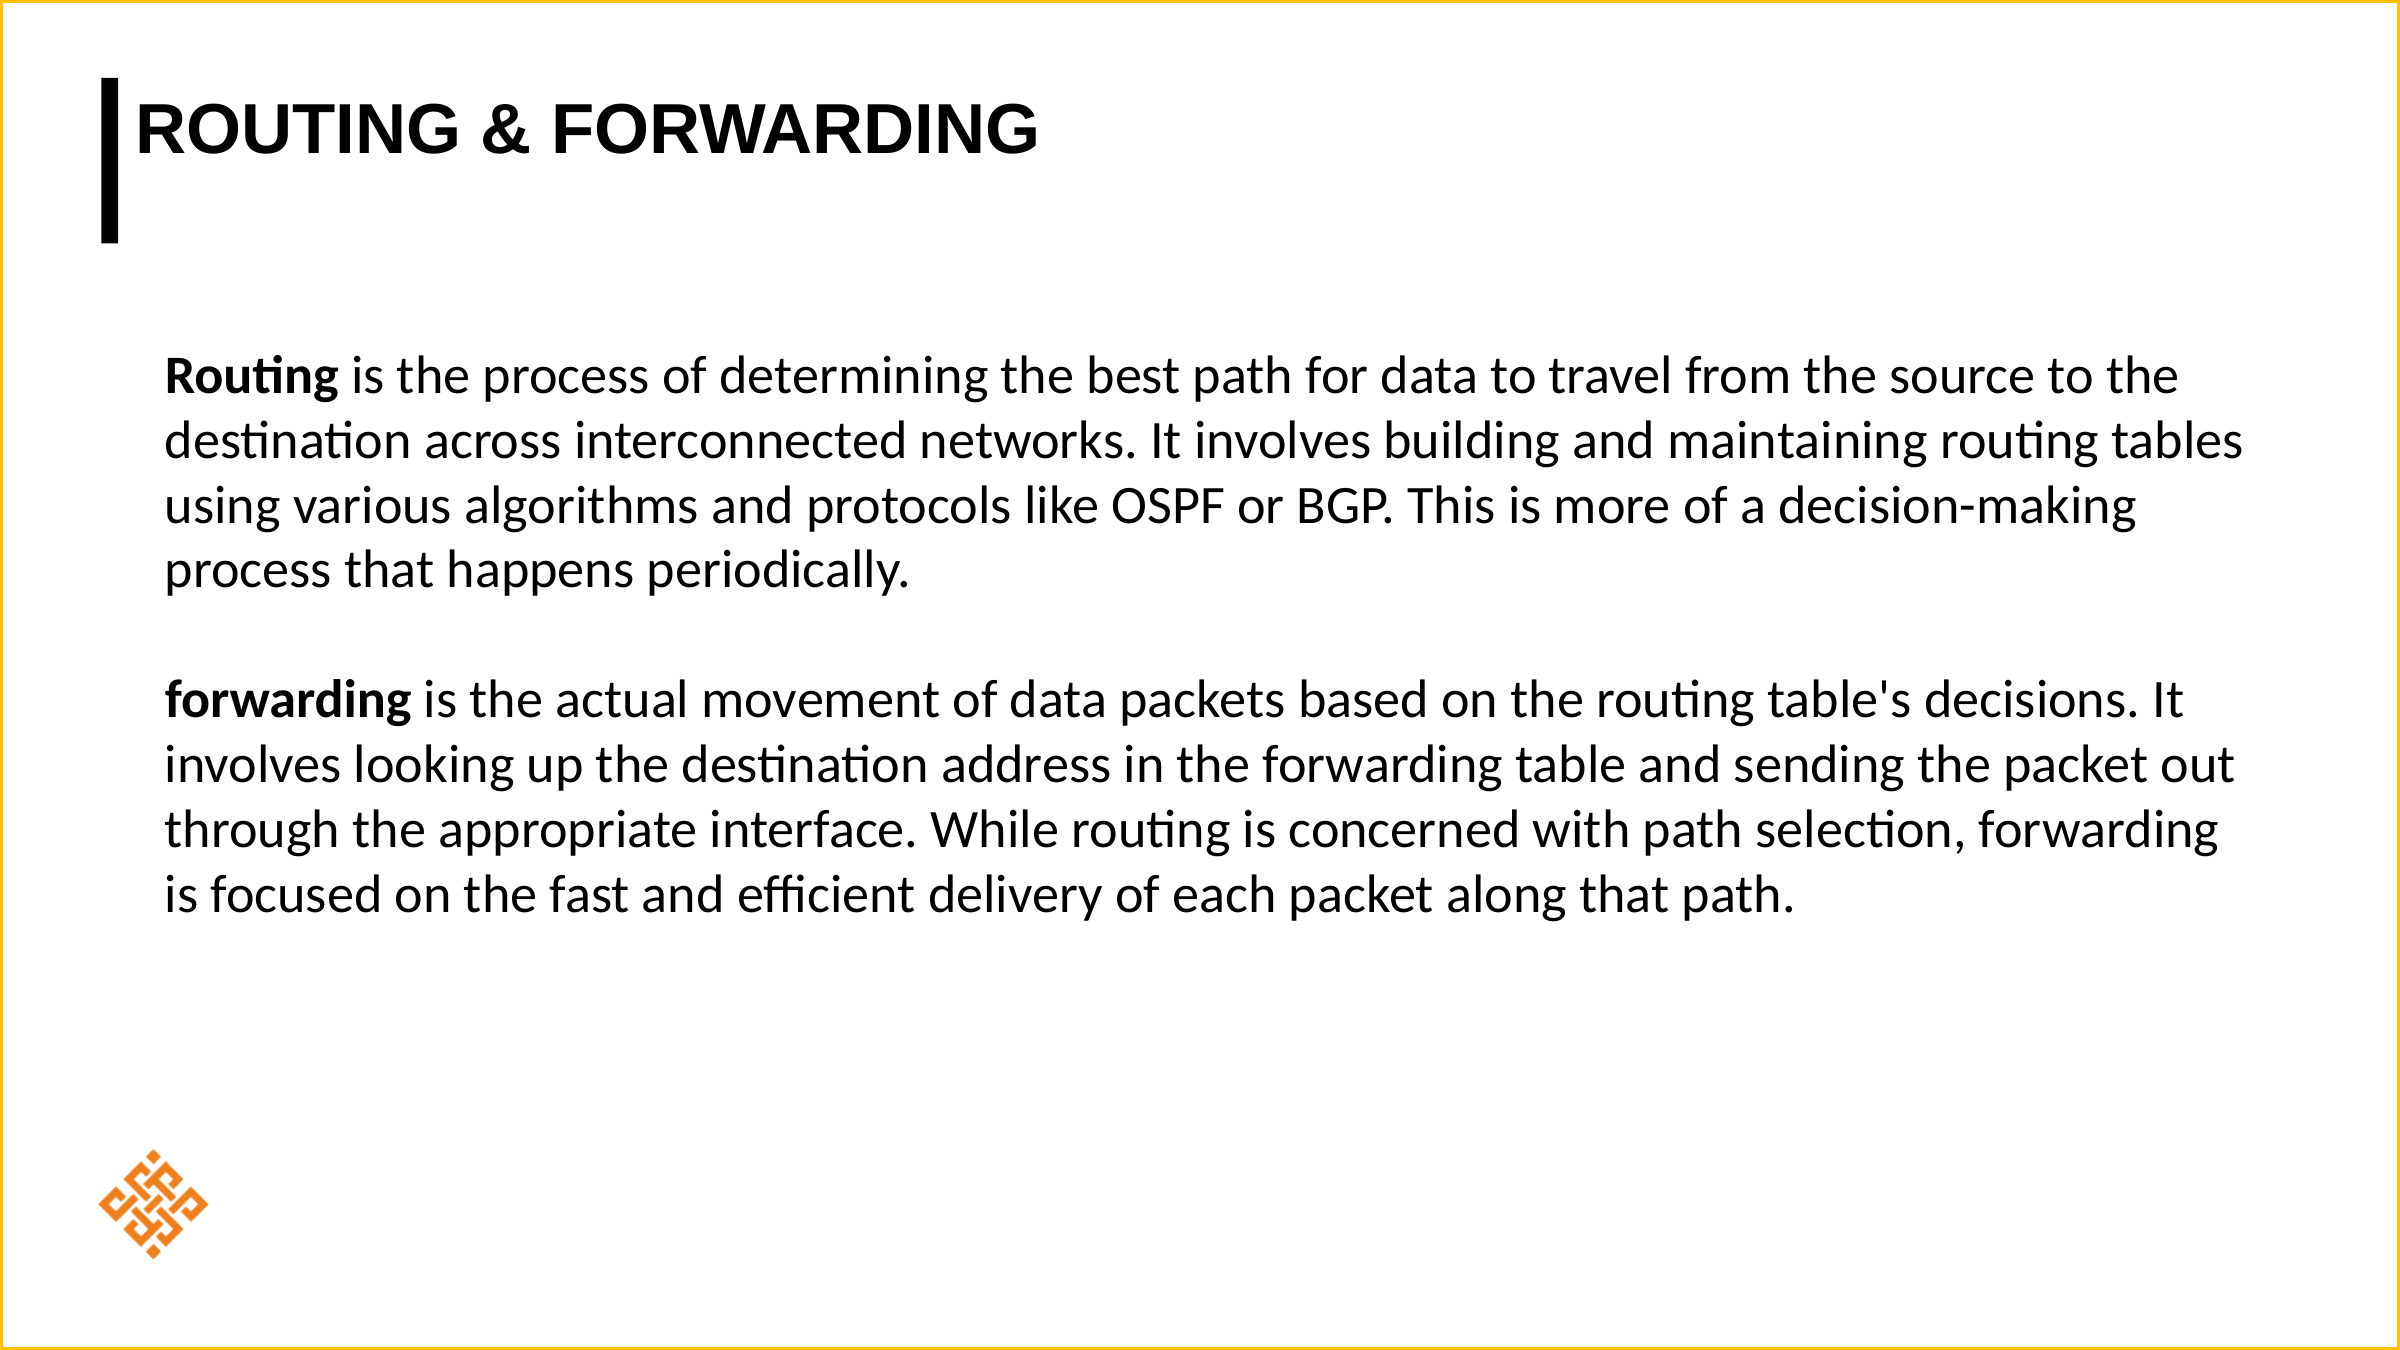

# Routing & Forwarding

Routing is the process of determining the best path for data to travel from the source to the destination across interconnected networks. It involves building and maintaining routing tables using various algorithms and protocols like OSPF or BGP. This is more of a decision-making process that happens periodically.

forwarding is the actual movement of data packets based on the routing table's decisions. It involves looking up the destination address in the forwarding table and sending the packet out through the appropriate interface. While routing is concerned with path selection, forwarding is focused on the fast and efficient delivery of each packet along that path.